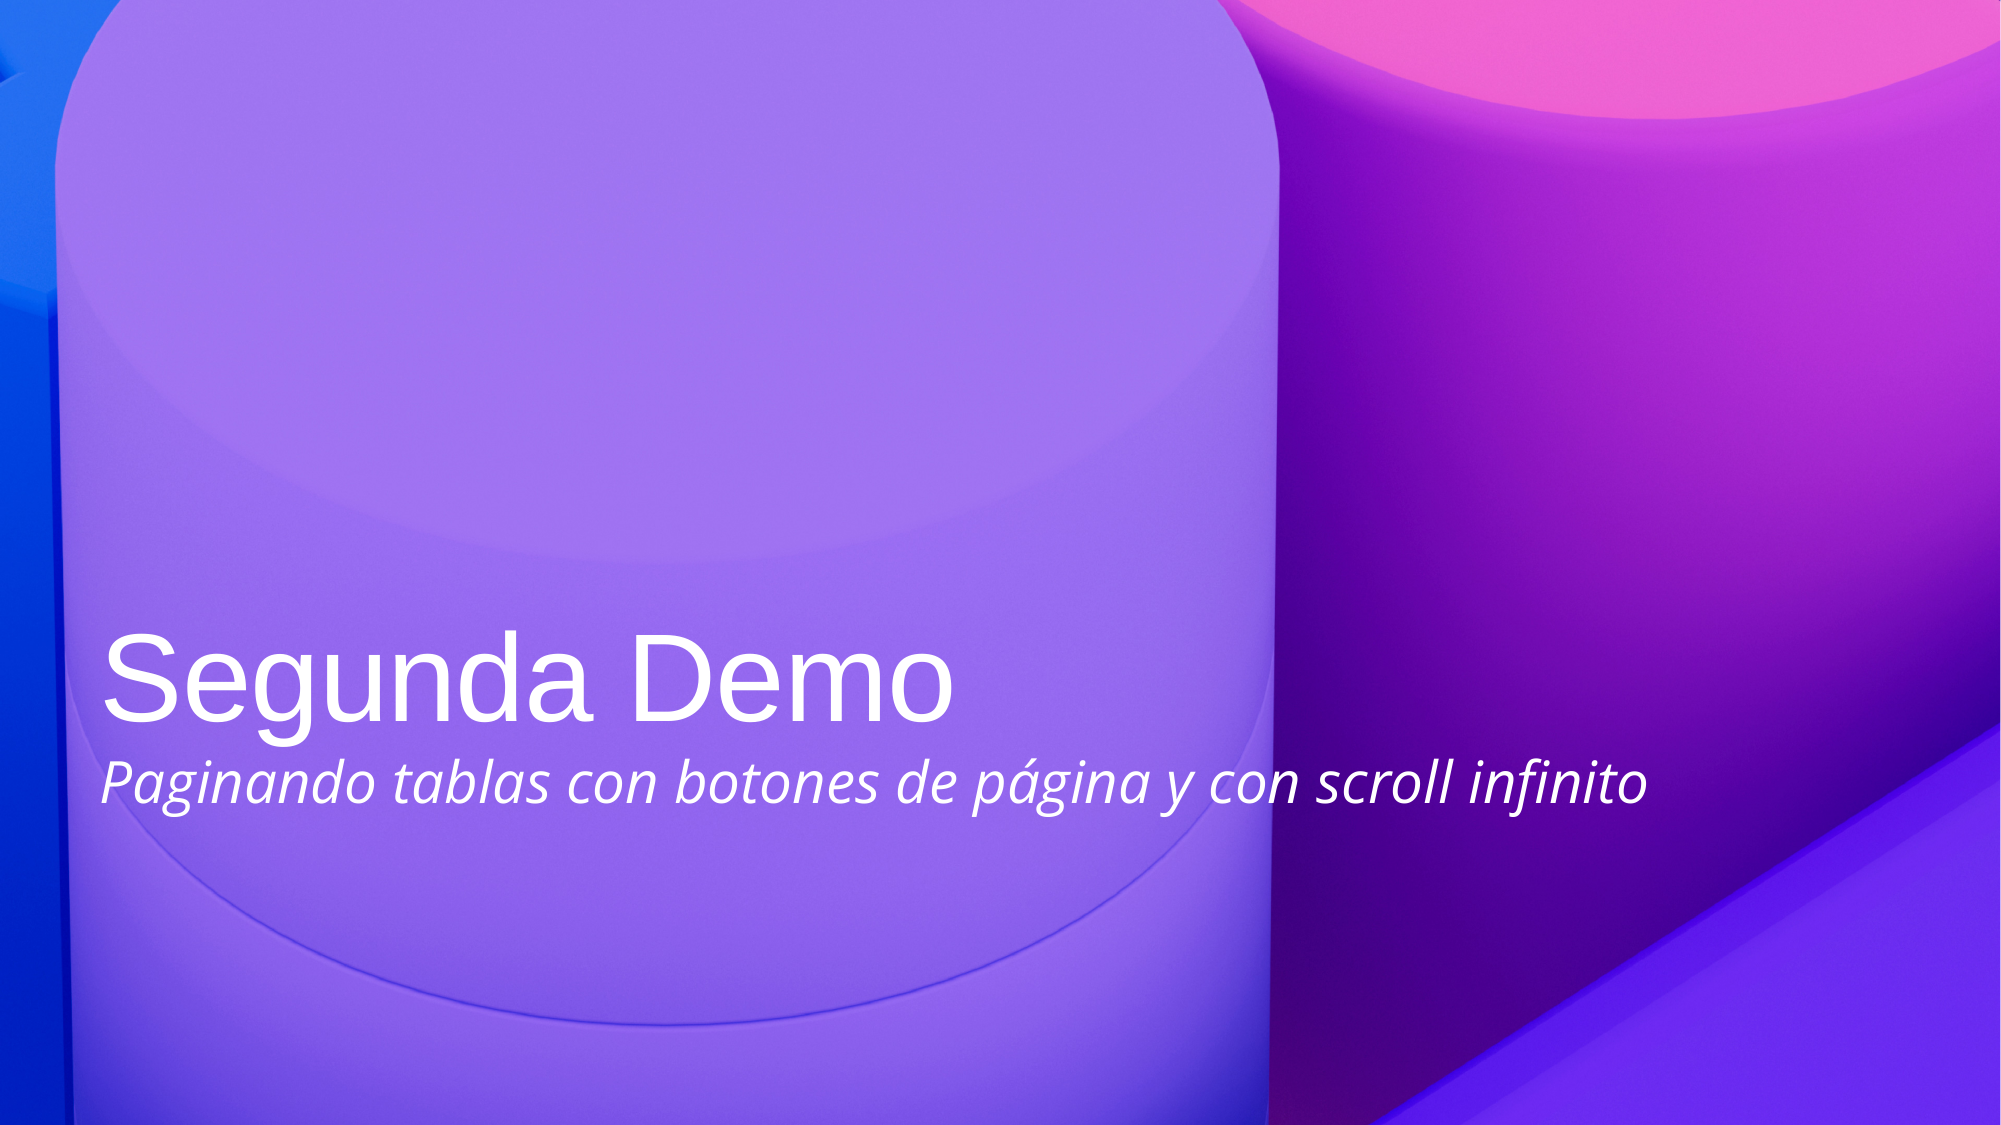

# Segunda Demo
Paginando tablas con botones de página y con scroll infinito